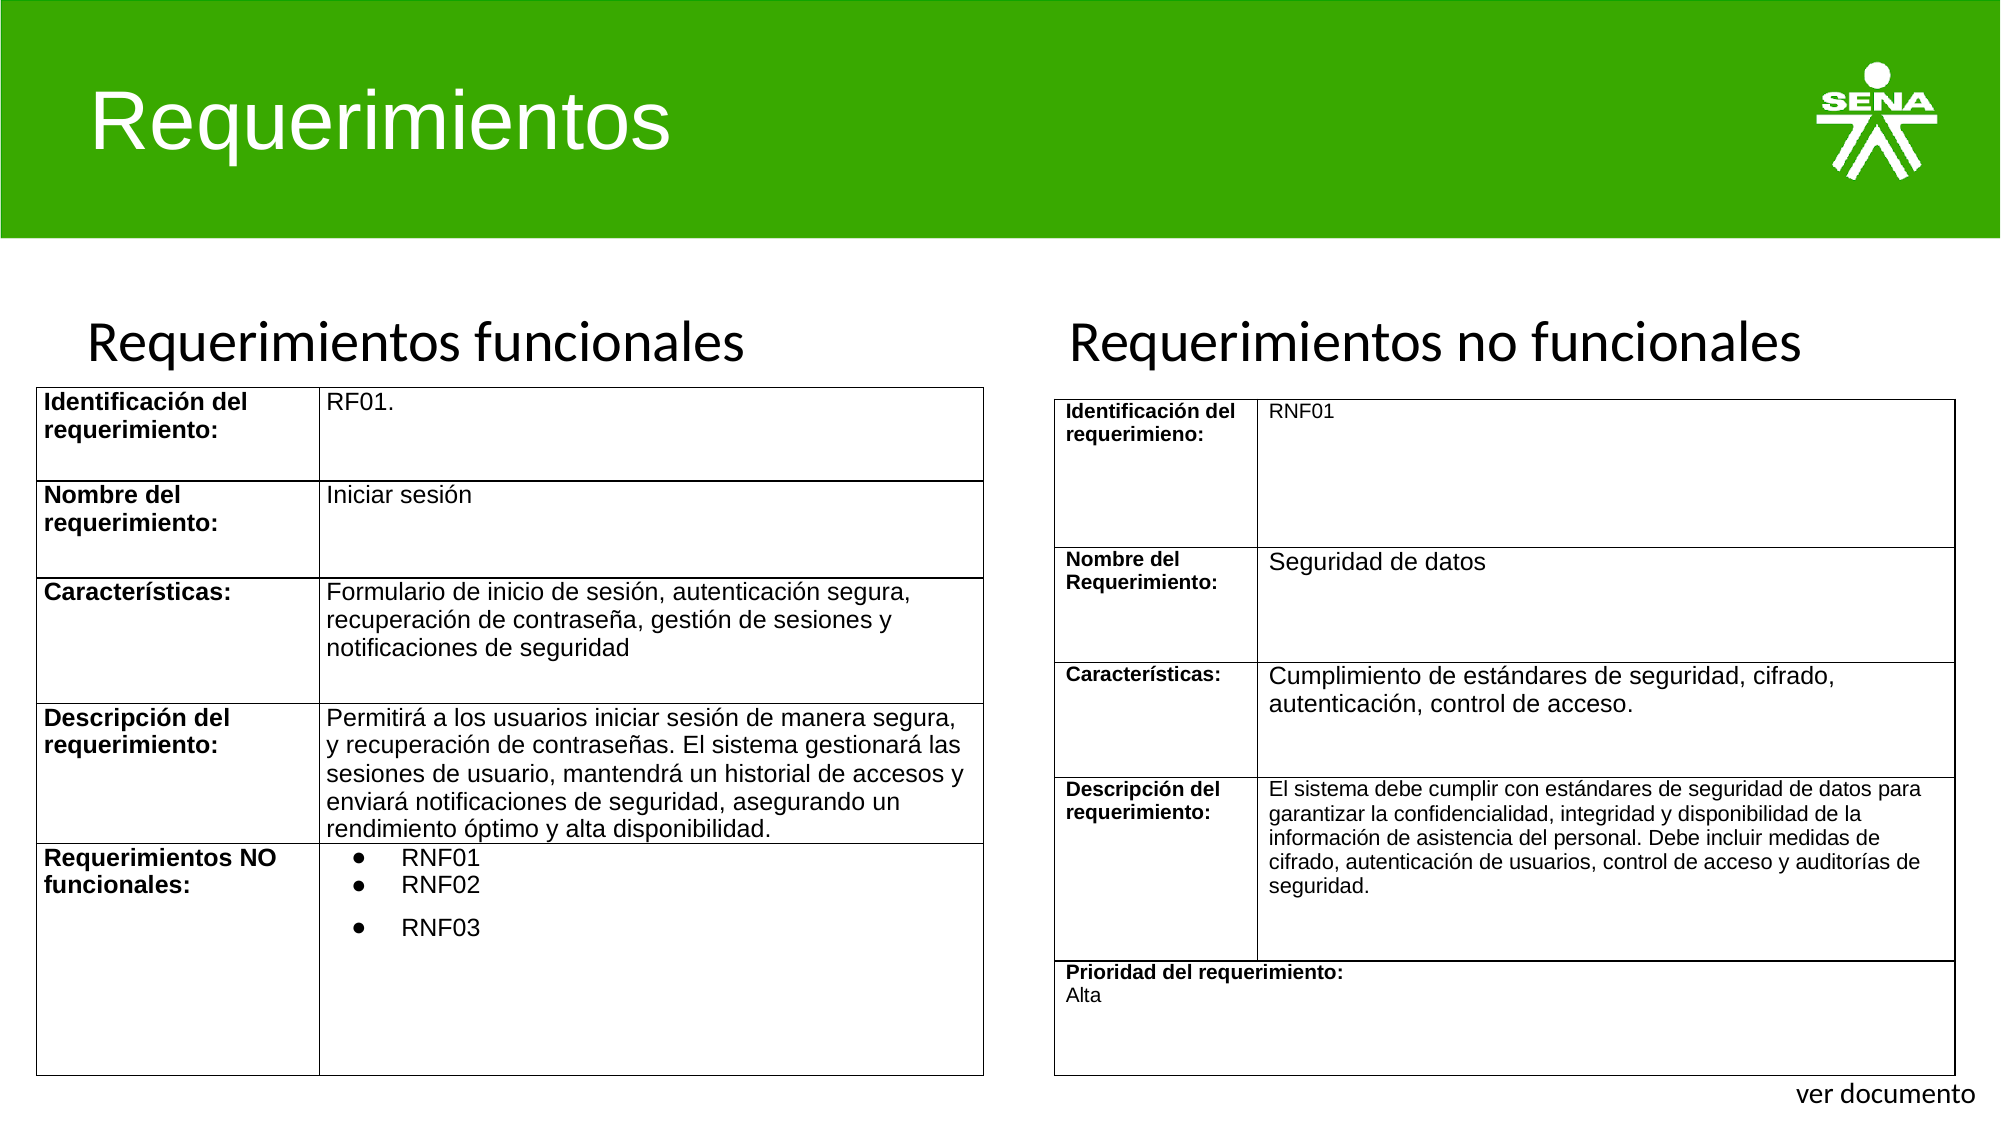

# Requerimientos
Requerimientos funcionales
Requerimientos no funcionales
| Identificación del requerimiento: | RF01. |
| --- | --- |
| Nombre del requerimiento: | Iniciar sesión |
| Características: | Formulario de inicio de sesión, autenticación segura, recuperación de contraseña, gestión de sesiones y notificaciones de seguridad |
| Descripción del requerimiento: | Permitirá a los usuarios iniciar sesión de manera segura, y recuperación de contraseñas. El sistema gestionará las sesiones de usuario, mantendrá un historial de accesos y enviará notificaciones de seguridad, asegurando un rendimiento óptimo y alta disponibilidad. |
| Requerimientos NO funcionales: | RNF01 RNF02 RNF03 |
| Identificación del requerimieno: | RNF01 |
| --- | --- |
| Nombre del Requerimiento: | Seguridad de datos |
| Características: | Cumplimiento de estándares de seguridad, cifrado, autenticación, control de acceso. |
| Descripción del requerimiento: | El sistema debe cumplir con estándares de seguridad de datos para garantizar la confidencialidad, integridad y disponibilidad de la información de asistencia del personal. Debe incluir medidas de cifrado, autenticación de usuarios, control de acceso y auditorías de seguridad. |
| Prioridad del requerimiento: Alta |  |
ver documento